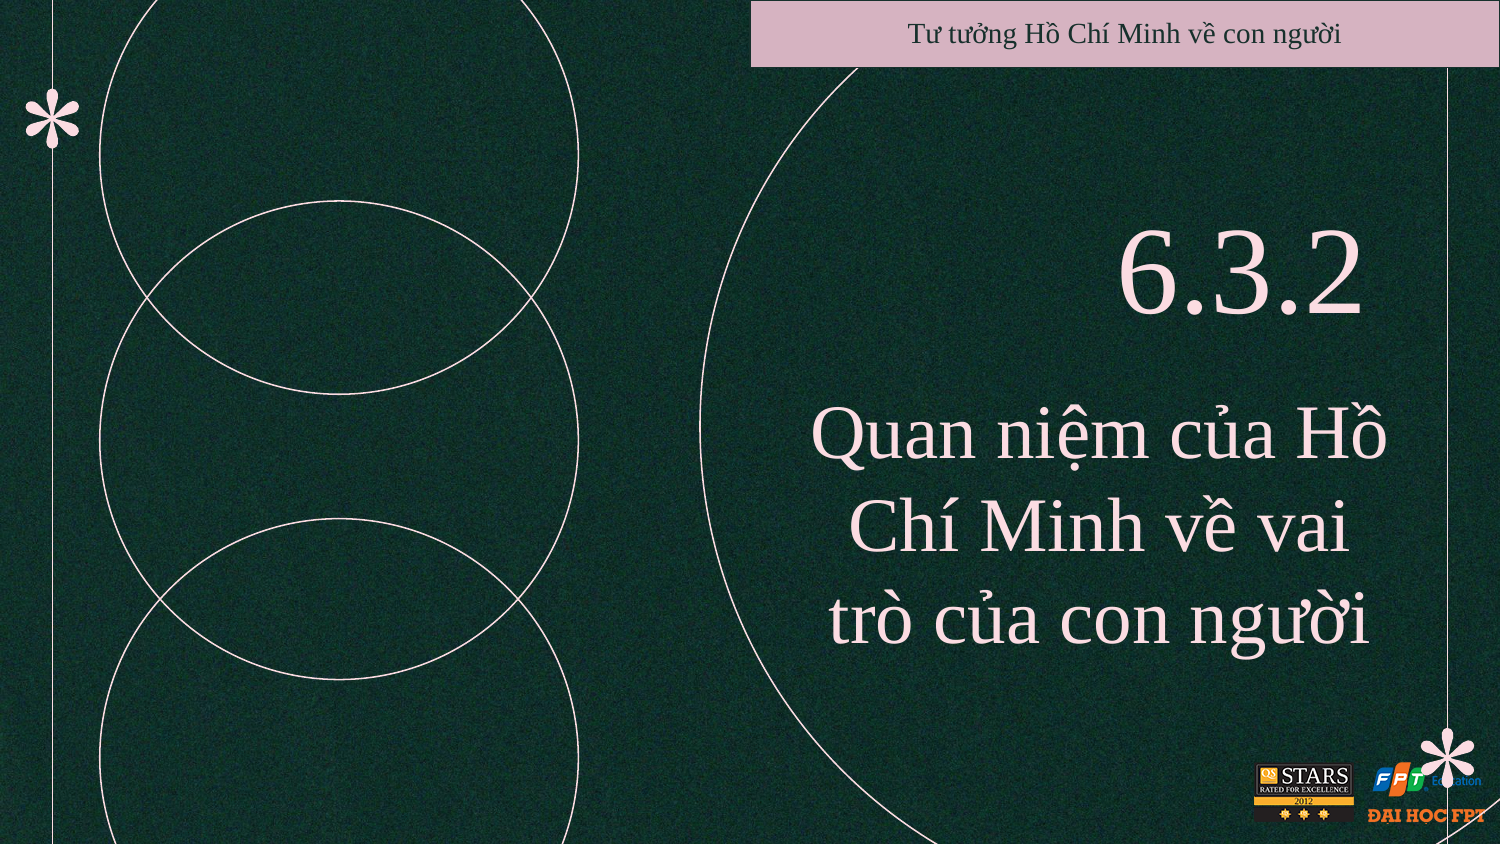

Tư tưởng Hồ Chí Minh về con người
6.3.2
# Quan niệm của Hồ Chí Minh về vai trò của con người